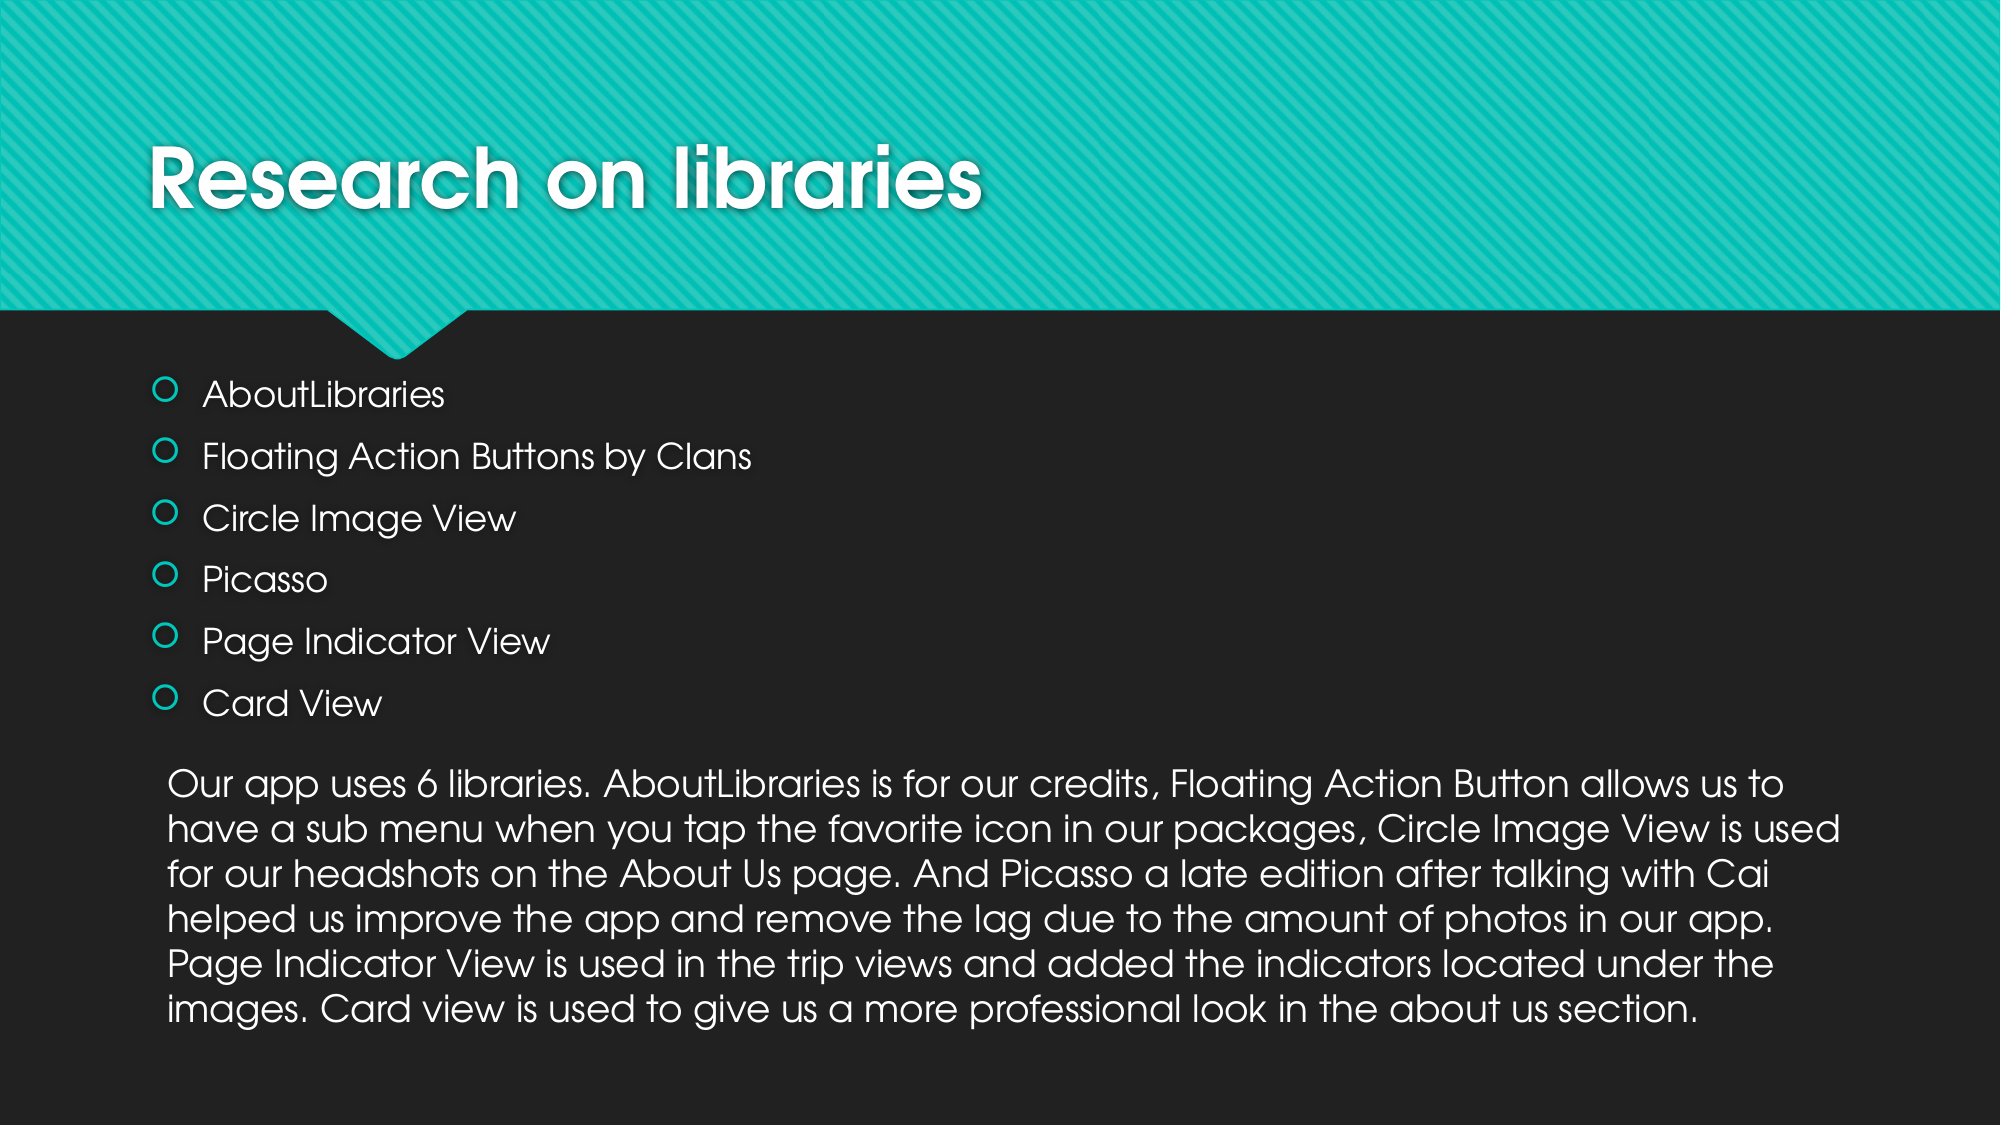

# Research on libraries
AboutLibraries
Floating Action Buttons by Clans
Circle Image View
Picasso
Page Indicator View
Card View
Our app uses 6 libraries. AboutLibraries is for our credits, Floating Action Button allows us to have a sub menu when you tap the favorite icon in our packages, Circle Image View is used for our headshots on the About Us page. And Picasso a late edition after talking with Cai helped us improve the app and remove the lag due to the amount of photos in our app. Page Indicator View is used in the trip views and added the indicators located under the images. Card view is used to give us a more professional look in the about us section.